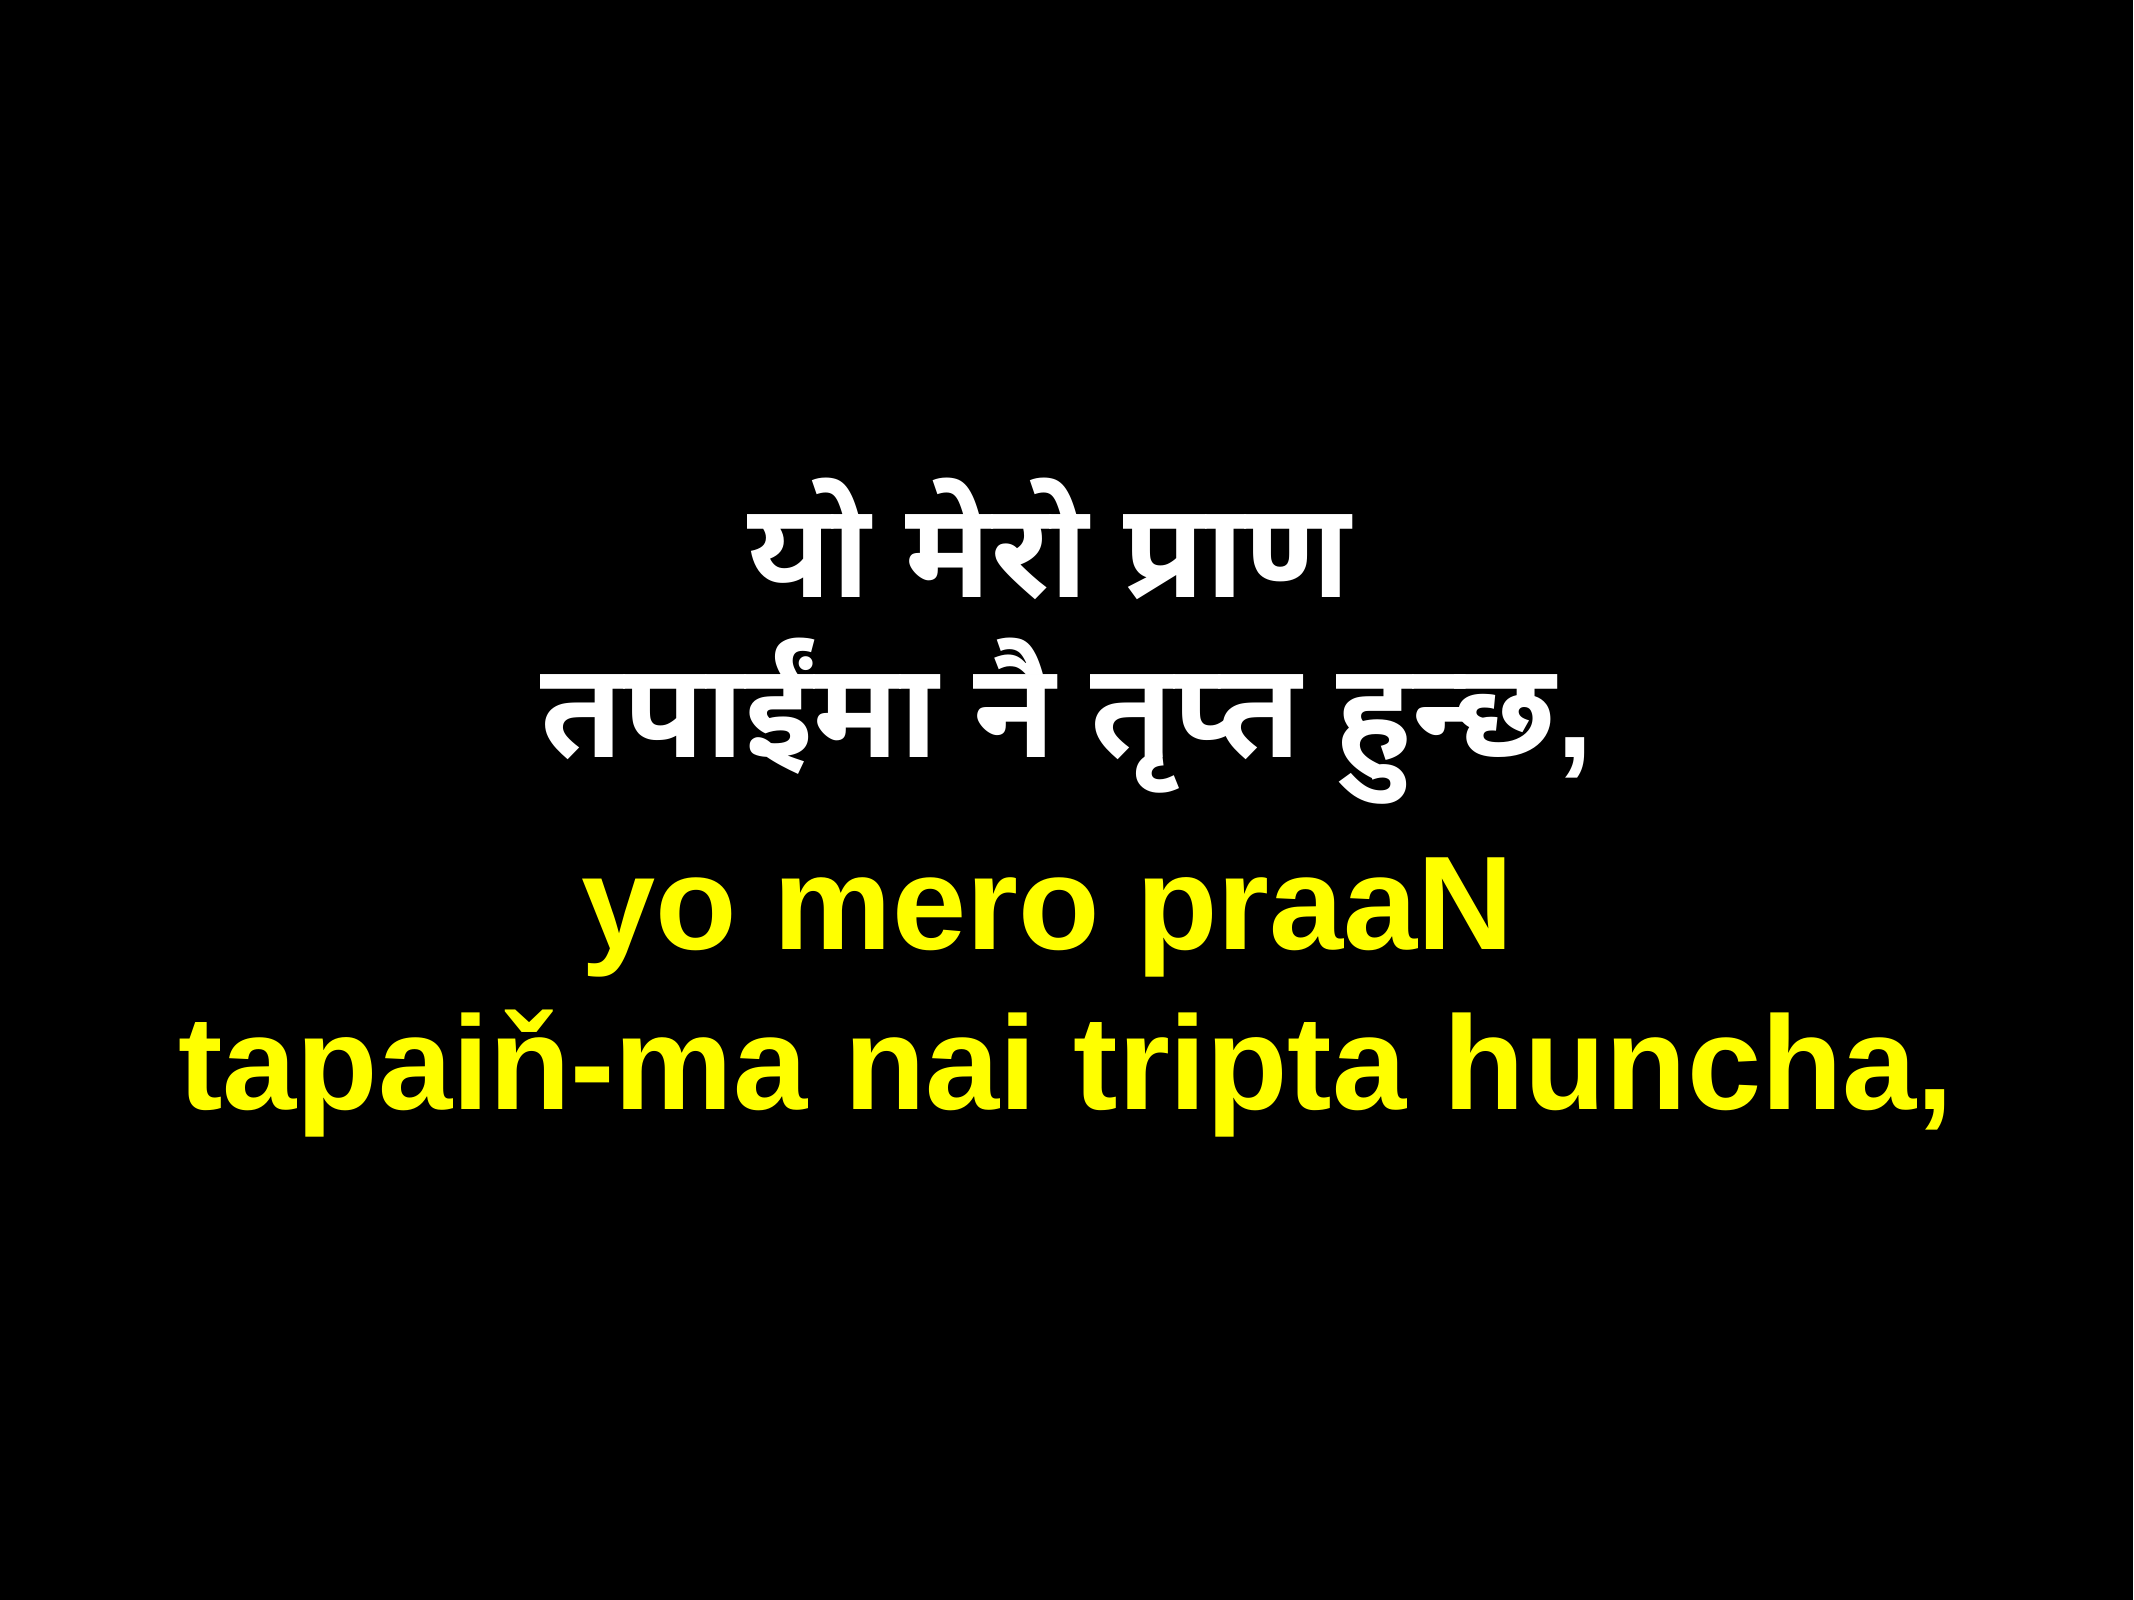

यो मेरो प्राण
तपाईंमा नै तृप्त हुन्छ,

yo mero praaN
tapaiň-ma nai tripta huncha,